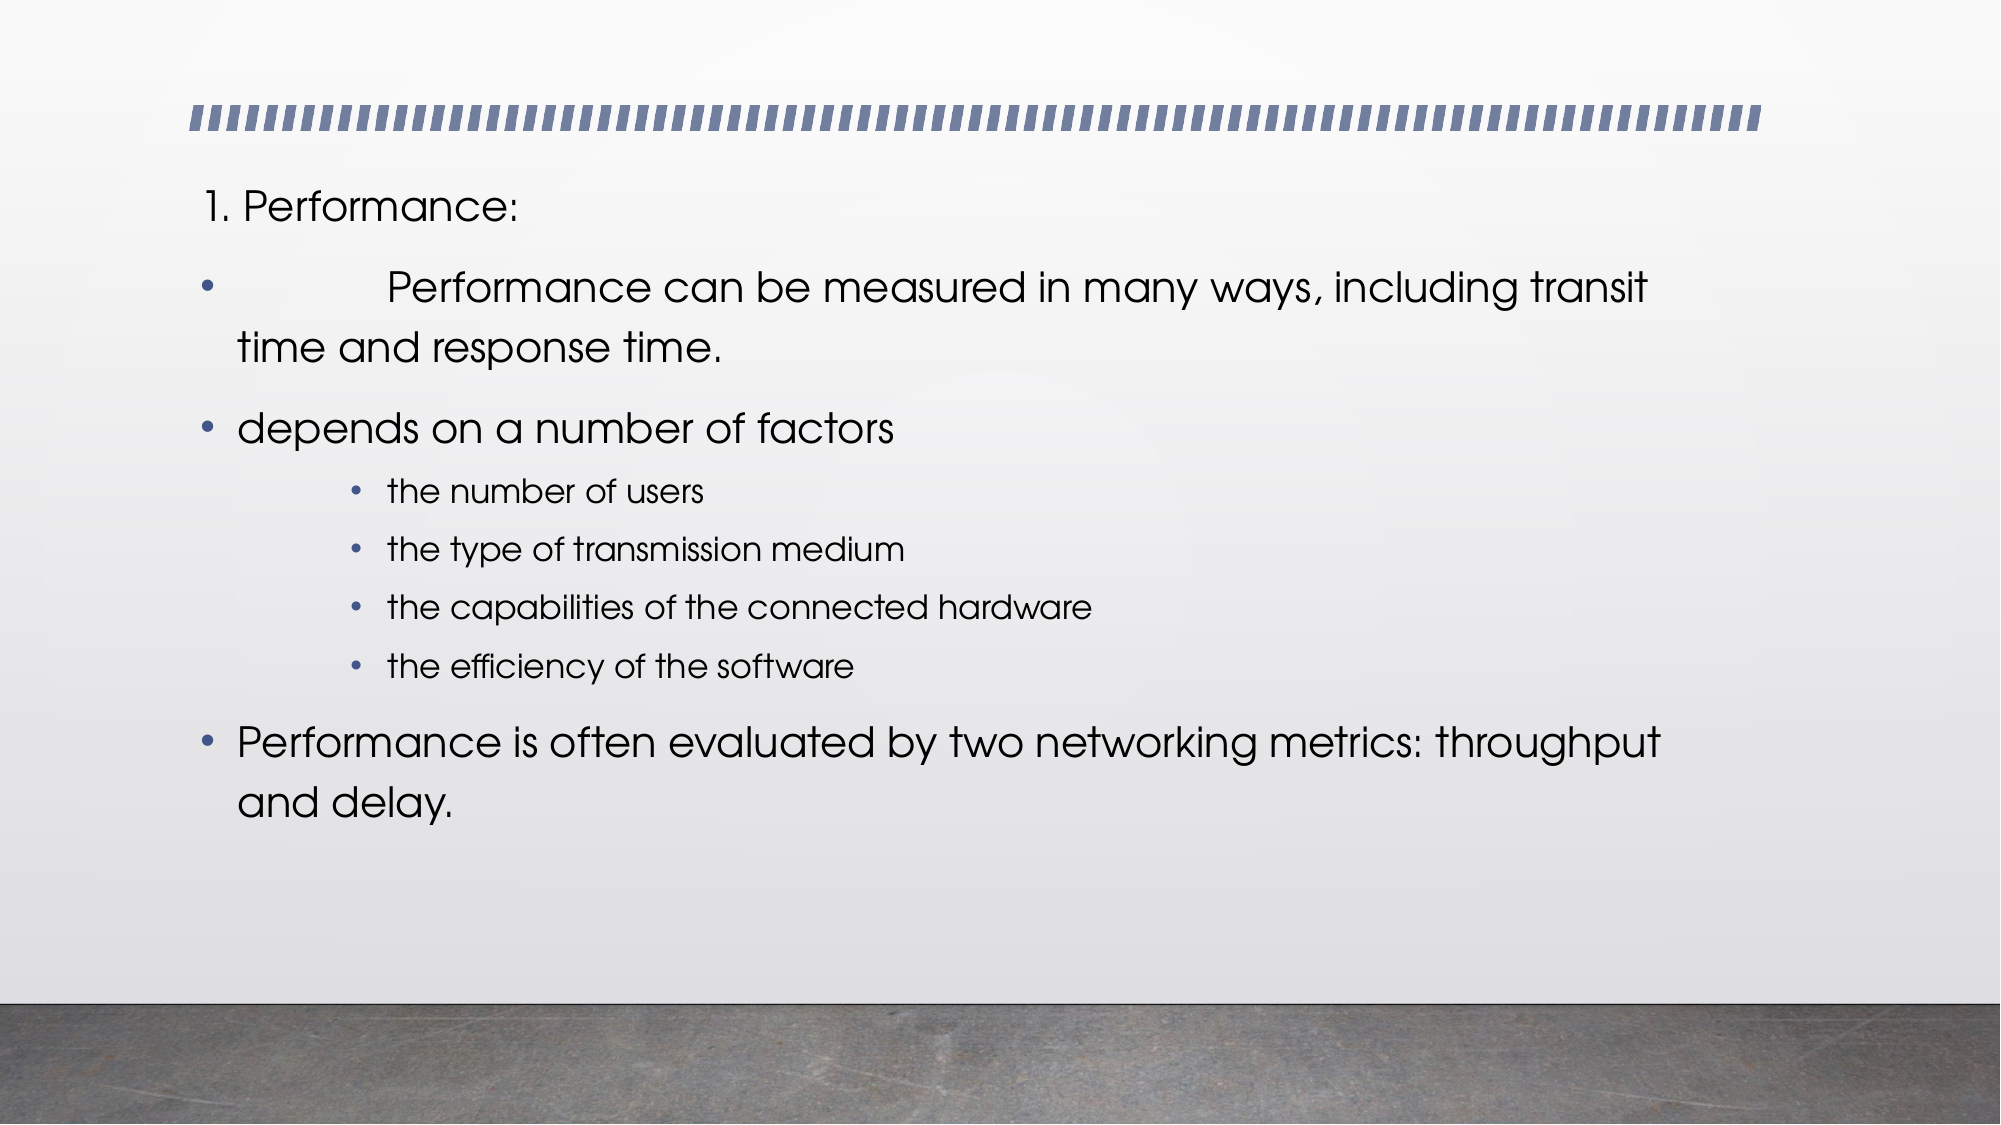

1. Performance:
	Performance can be measured in many ways, including transit time and response time.
depends on a number of factors
the number of users
the type of transmission medium
the capabilities of the connected hardware
the efficiency of the software
Performance is often evaluated by two networking metrics: throughput and delay.